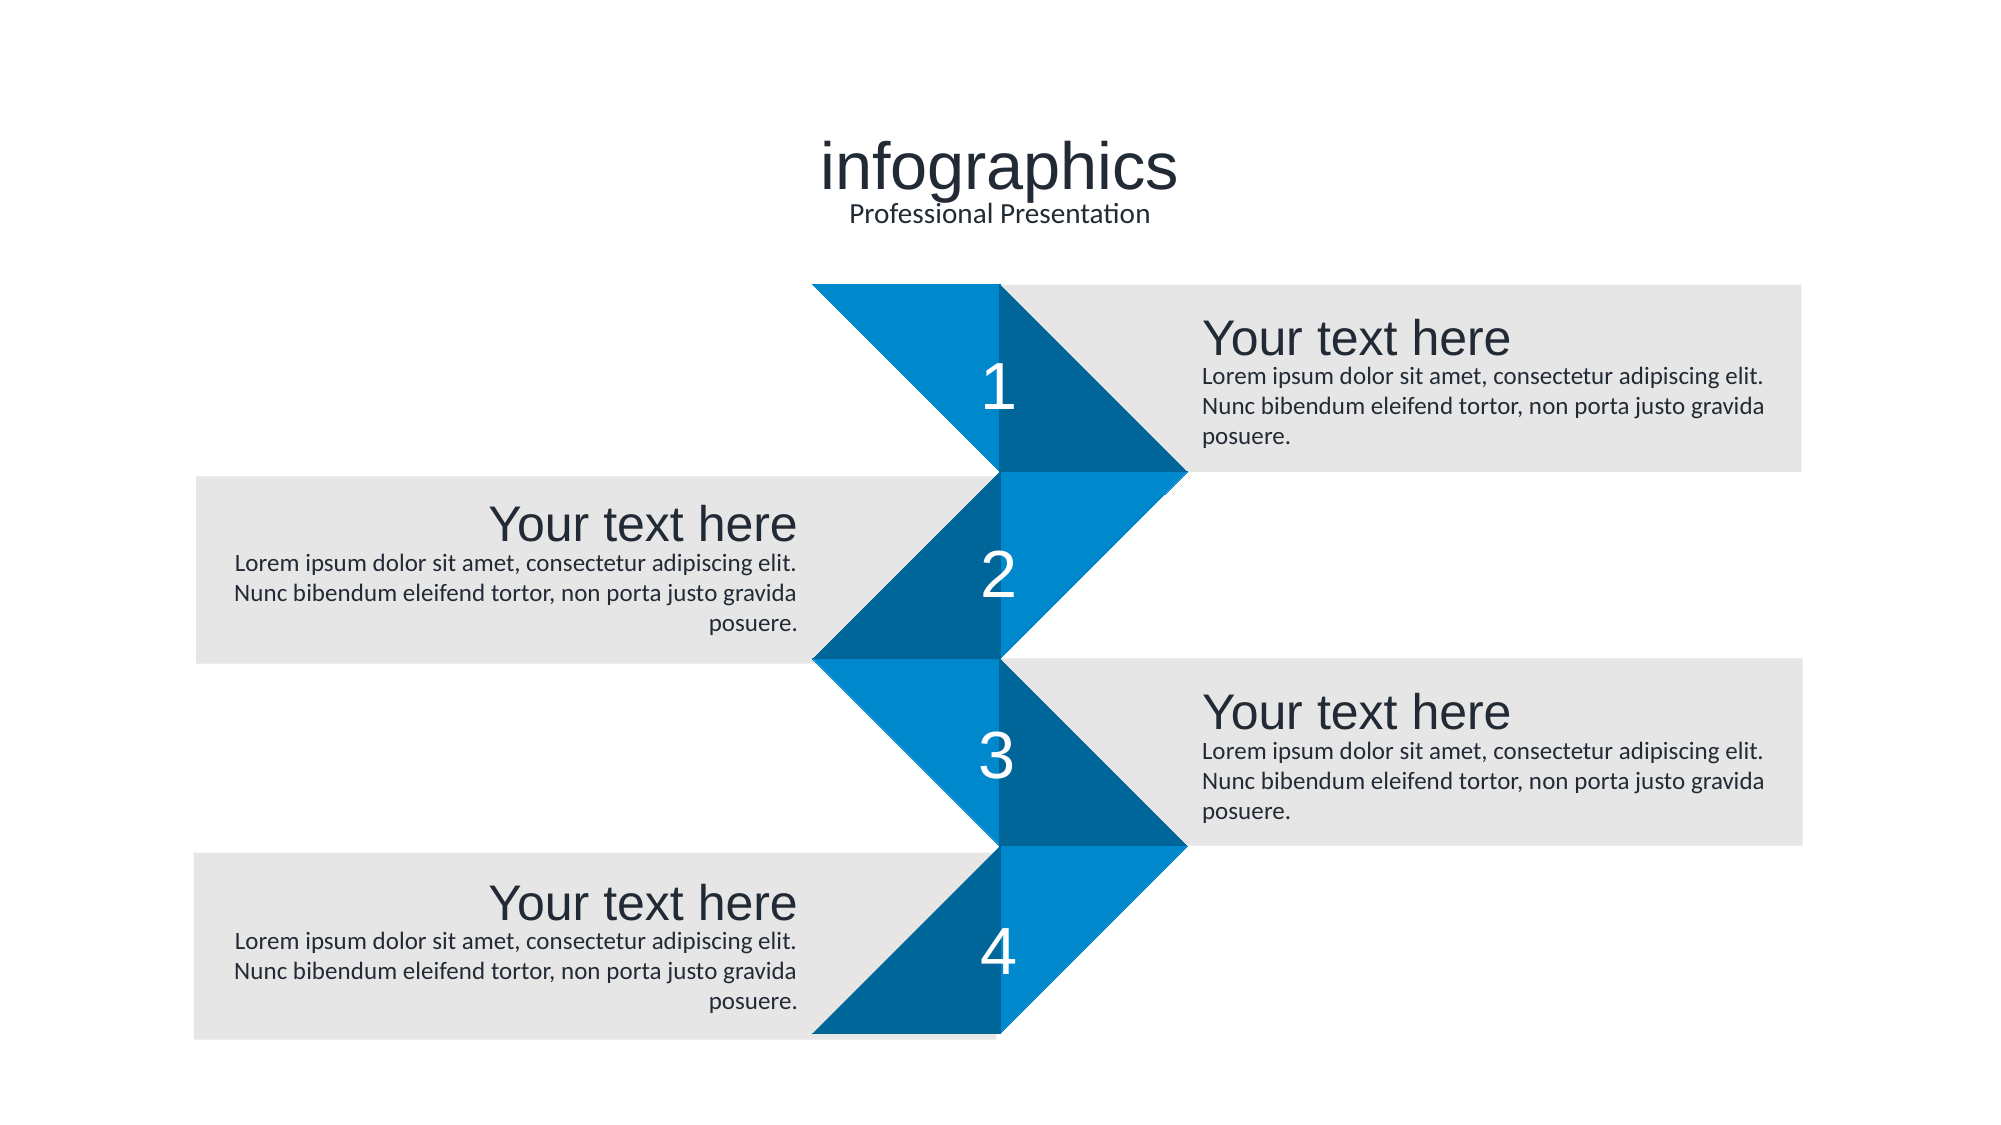

infographics
Professional Presentation

Your text here
1
Lorem ipsum dolor sit amet, consectetur adipiscing elit. Nunc bibendum eleifend tortor, non porta justo gravida posuere.

Your text here
2
Lorem ipsum dolor sit amet, consectetur adipiscing elit. Nunc bibendum eleifend tortor, non porta justo gravida posuere.

Your text here
3
Lorem ipsum dolor sit amet, consectetur adipiscing elit. Nunc bibendum eleifend tortor, non porta justo gravida posuere.

Your text here
4
Lorem ipsum dolor sit amet, consectetur adipiscing elit. Nunc bibendum eleifend tortor, non porta justo gravida posuere.